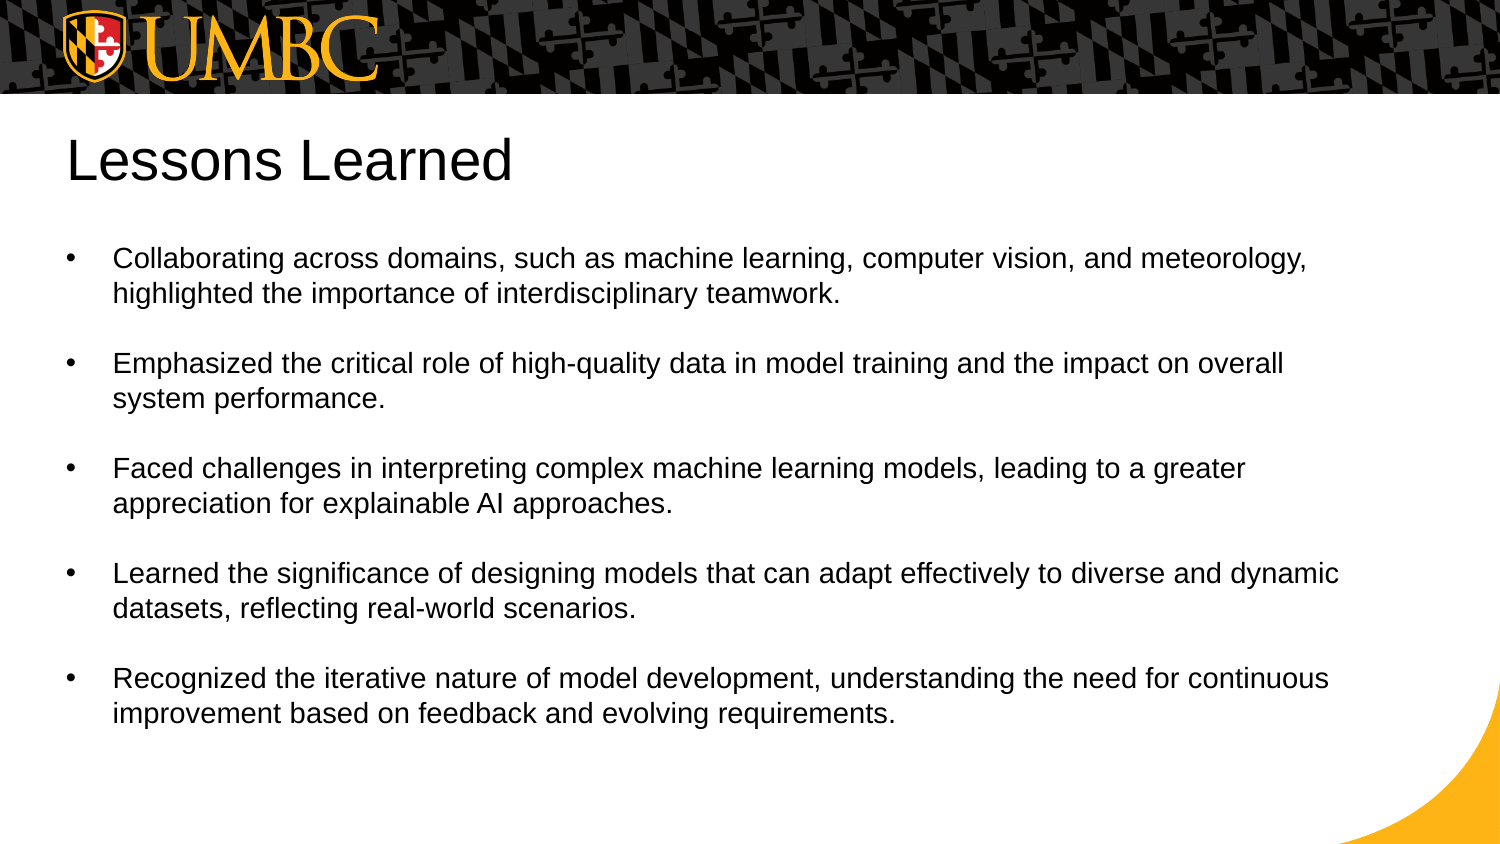

# Lessons Learned
Collaborating across domains, such as machine learning, computer vision, and meteorology, highlighted the importance of interdisciplinary teamwork.

Emphasized the critical role of high-quality data in model training and the impact on overall system performance.

Faced challenges in interpreting complex machine learning models, leading to a greater appreciation for explainable AI approaches.

Learned the significance of designing models that can adapt effectively to diverse and dynamic datasets, reflecting real-world scenarios.

Recognized the iterative nature of model development, understanding the need for continuous improvement based on feedback and evolving requirements.